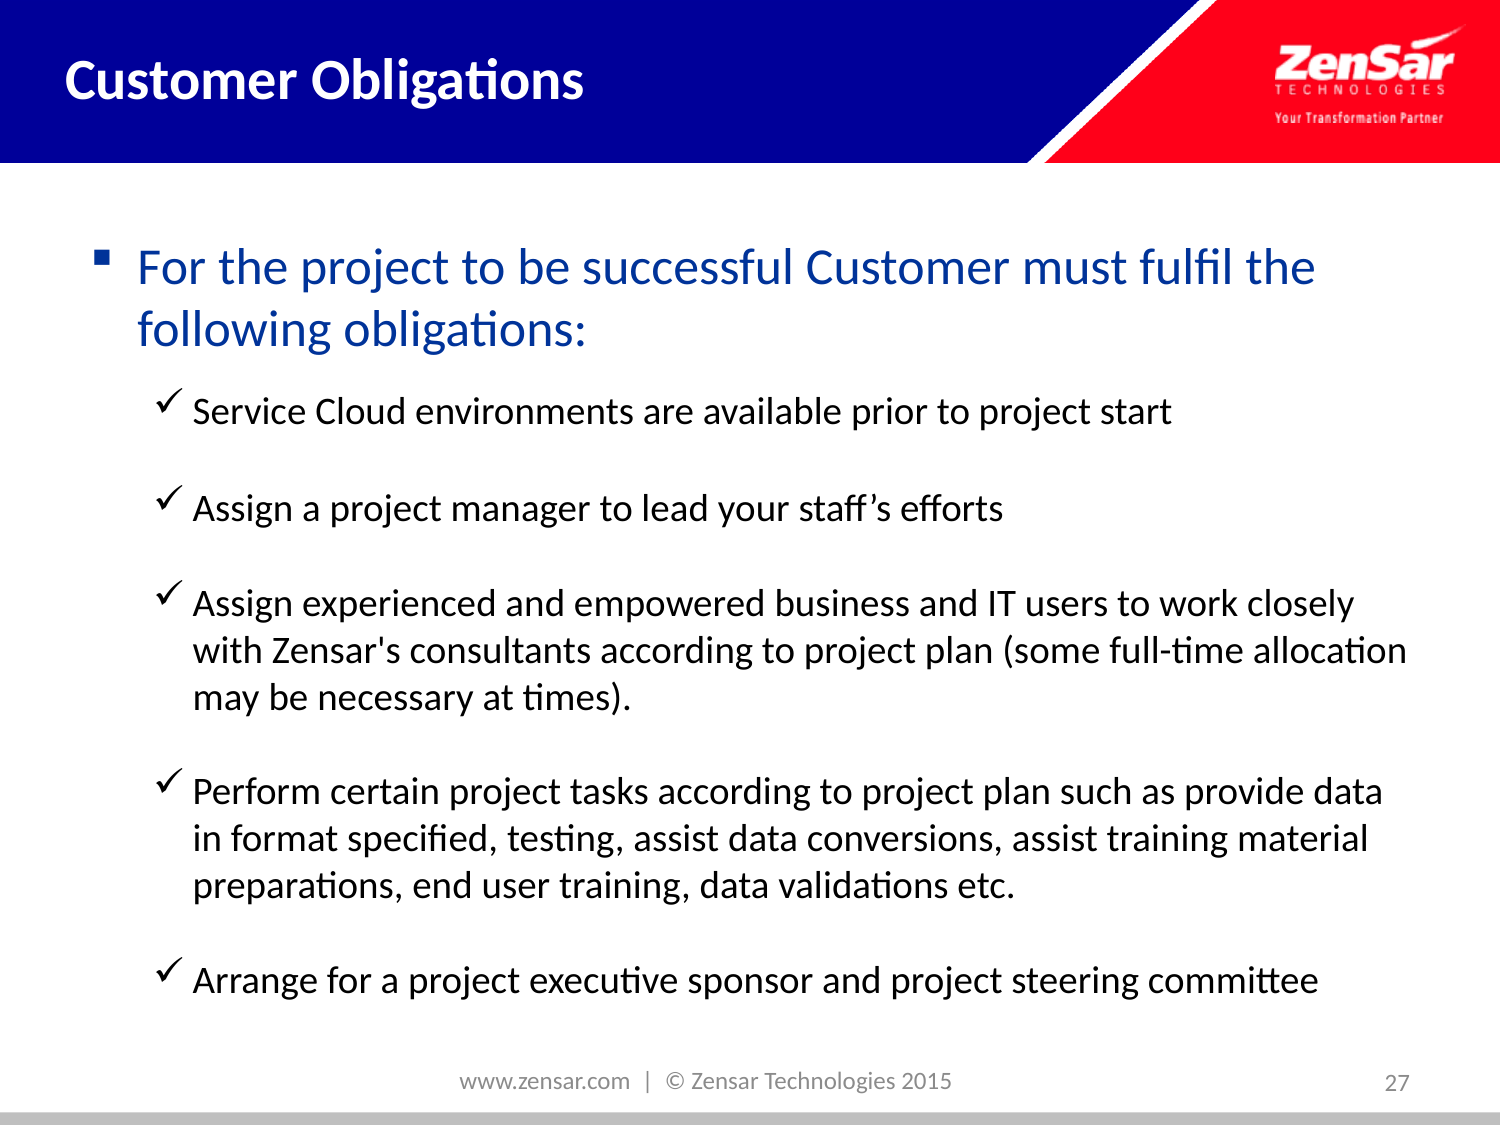

# Customer Obligations
For the project to be successful Customer must fulfil the following obligations:

Service Cloud environments are available prior to project start

Assign a project manager to lead your staff’s efforts

Assign experienced and empowered business and IT users to work closely with Zensar's consultants according to project plan (some full-time allocation may be necessary at times).

Perform certain project tasks according to project plan such as provide data in format specified, testing, assist data conversions, assist training material preparations, end user training, data validations etc.

Arrange for a project executive sponsor and project steering committee

www.zensar.com  |  © Zensar Technologies 2015
27